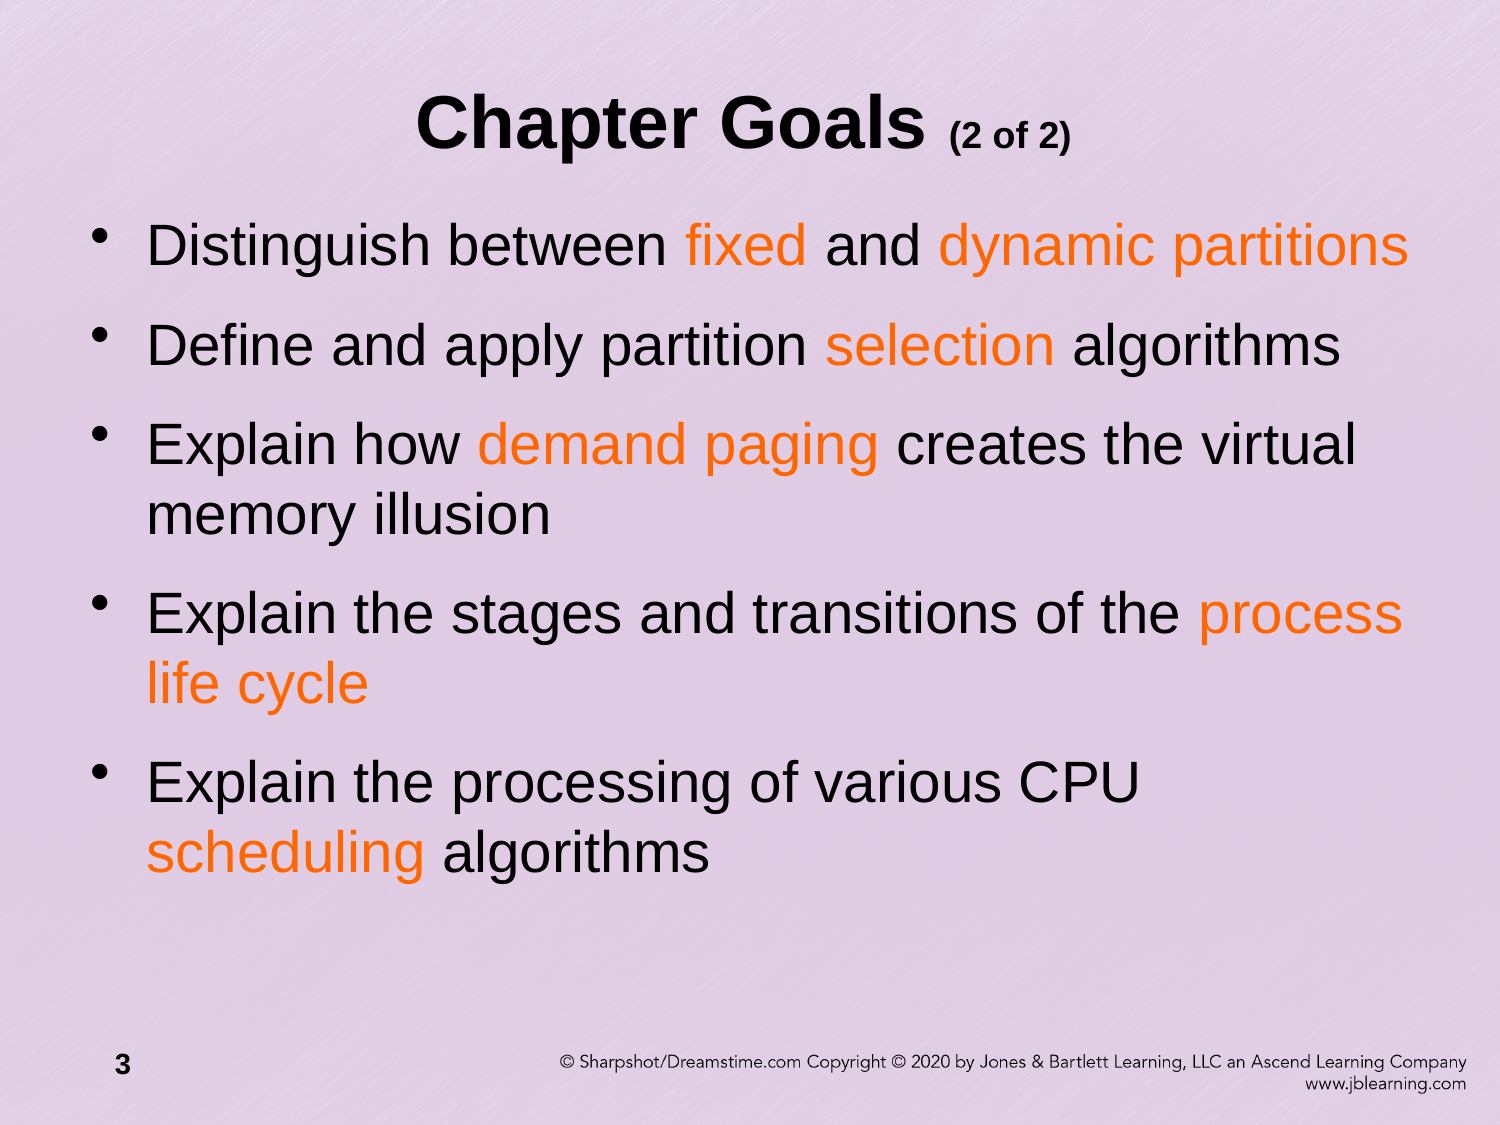

# Chapter Goals (2 of 2)
Distinguish between fixed and dynamic partitions
Define and apply partition selection algorithms
Explain how demand paging creates the virtual memory illusion
Explain the stages and transitions of the process life cycle
Explain the processing of various CPU scheduling algorithms
3